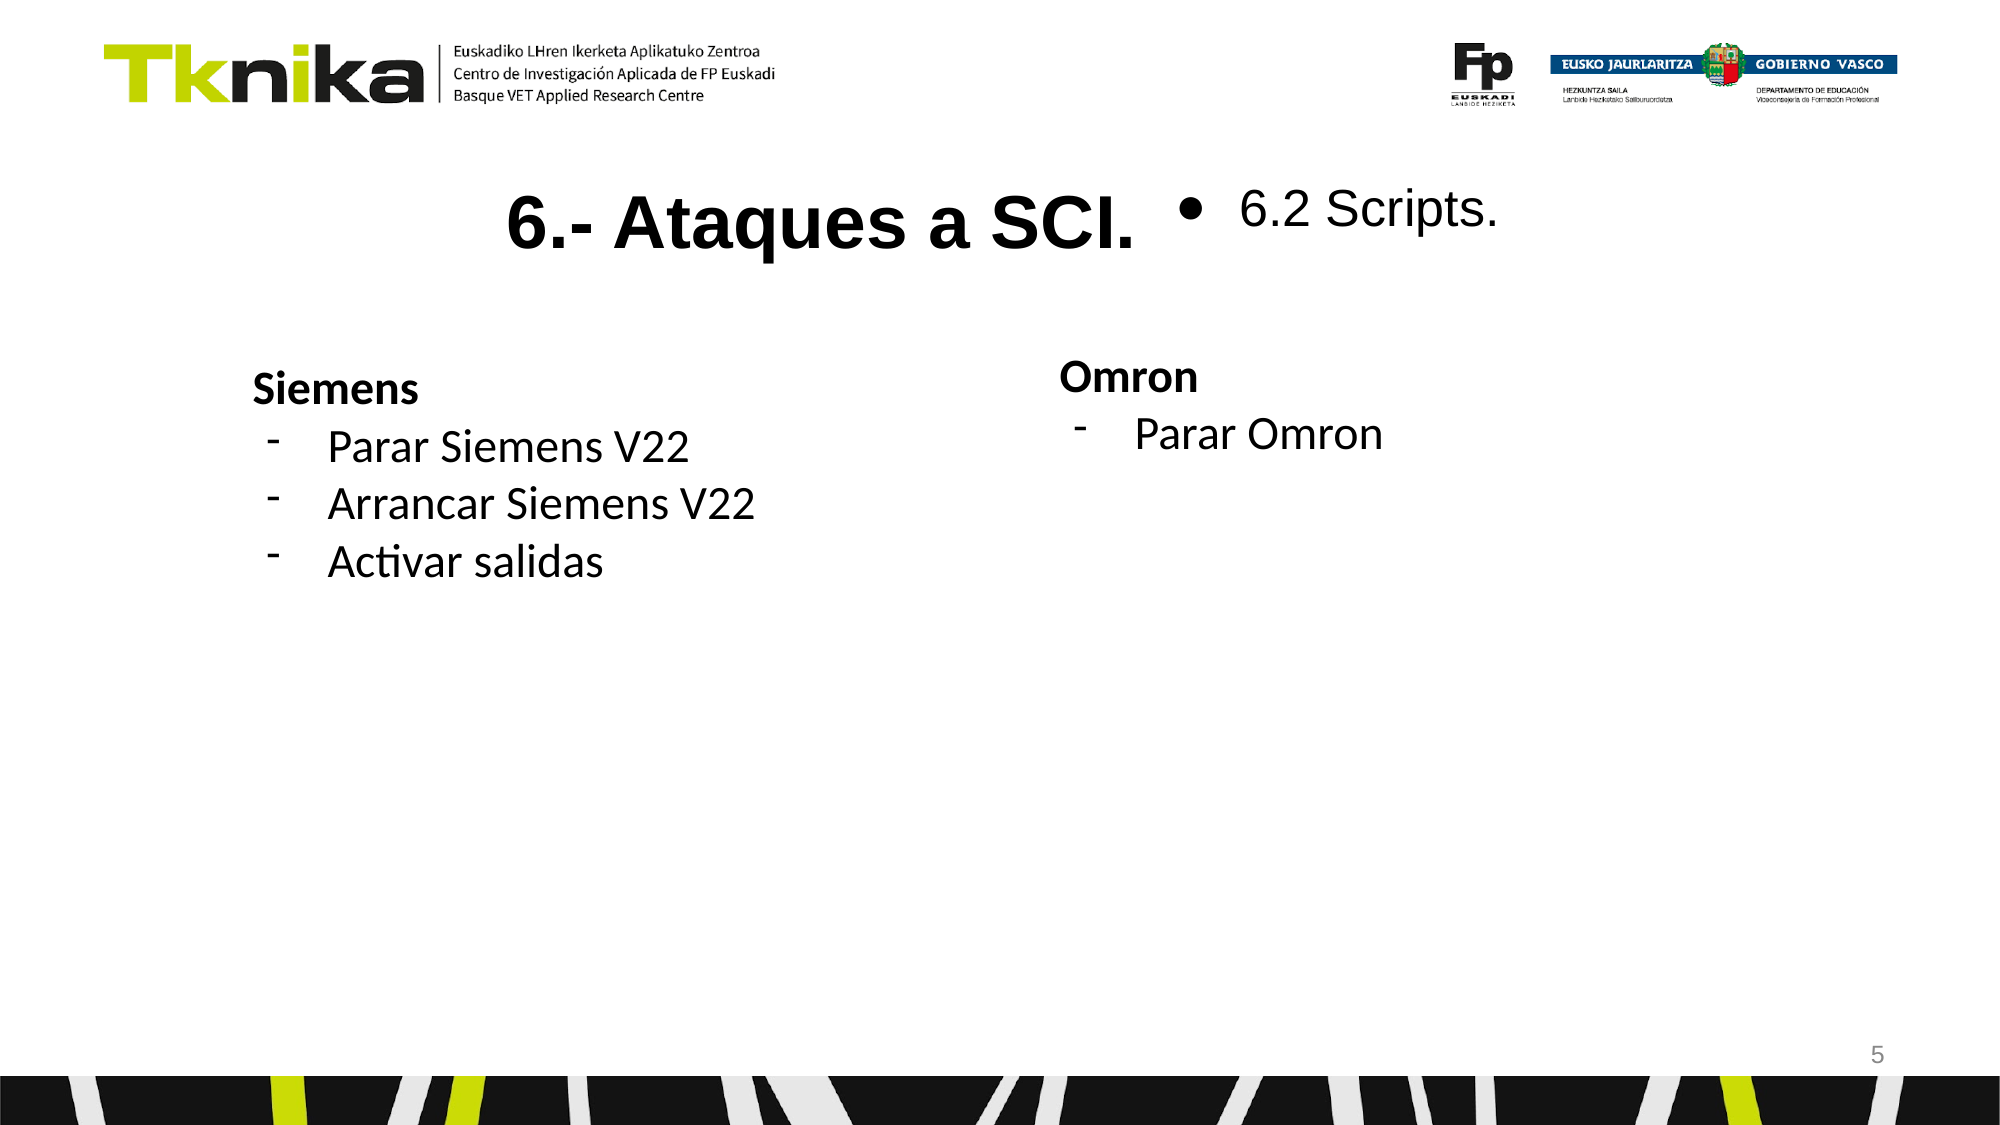

6.- Ataques a SCI.
6.2 Scripts.
Omron
Parar Omron
Siemens
Parar Siemens V22
Arrancar Siemens V22
Activar salidas
5